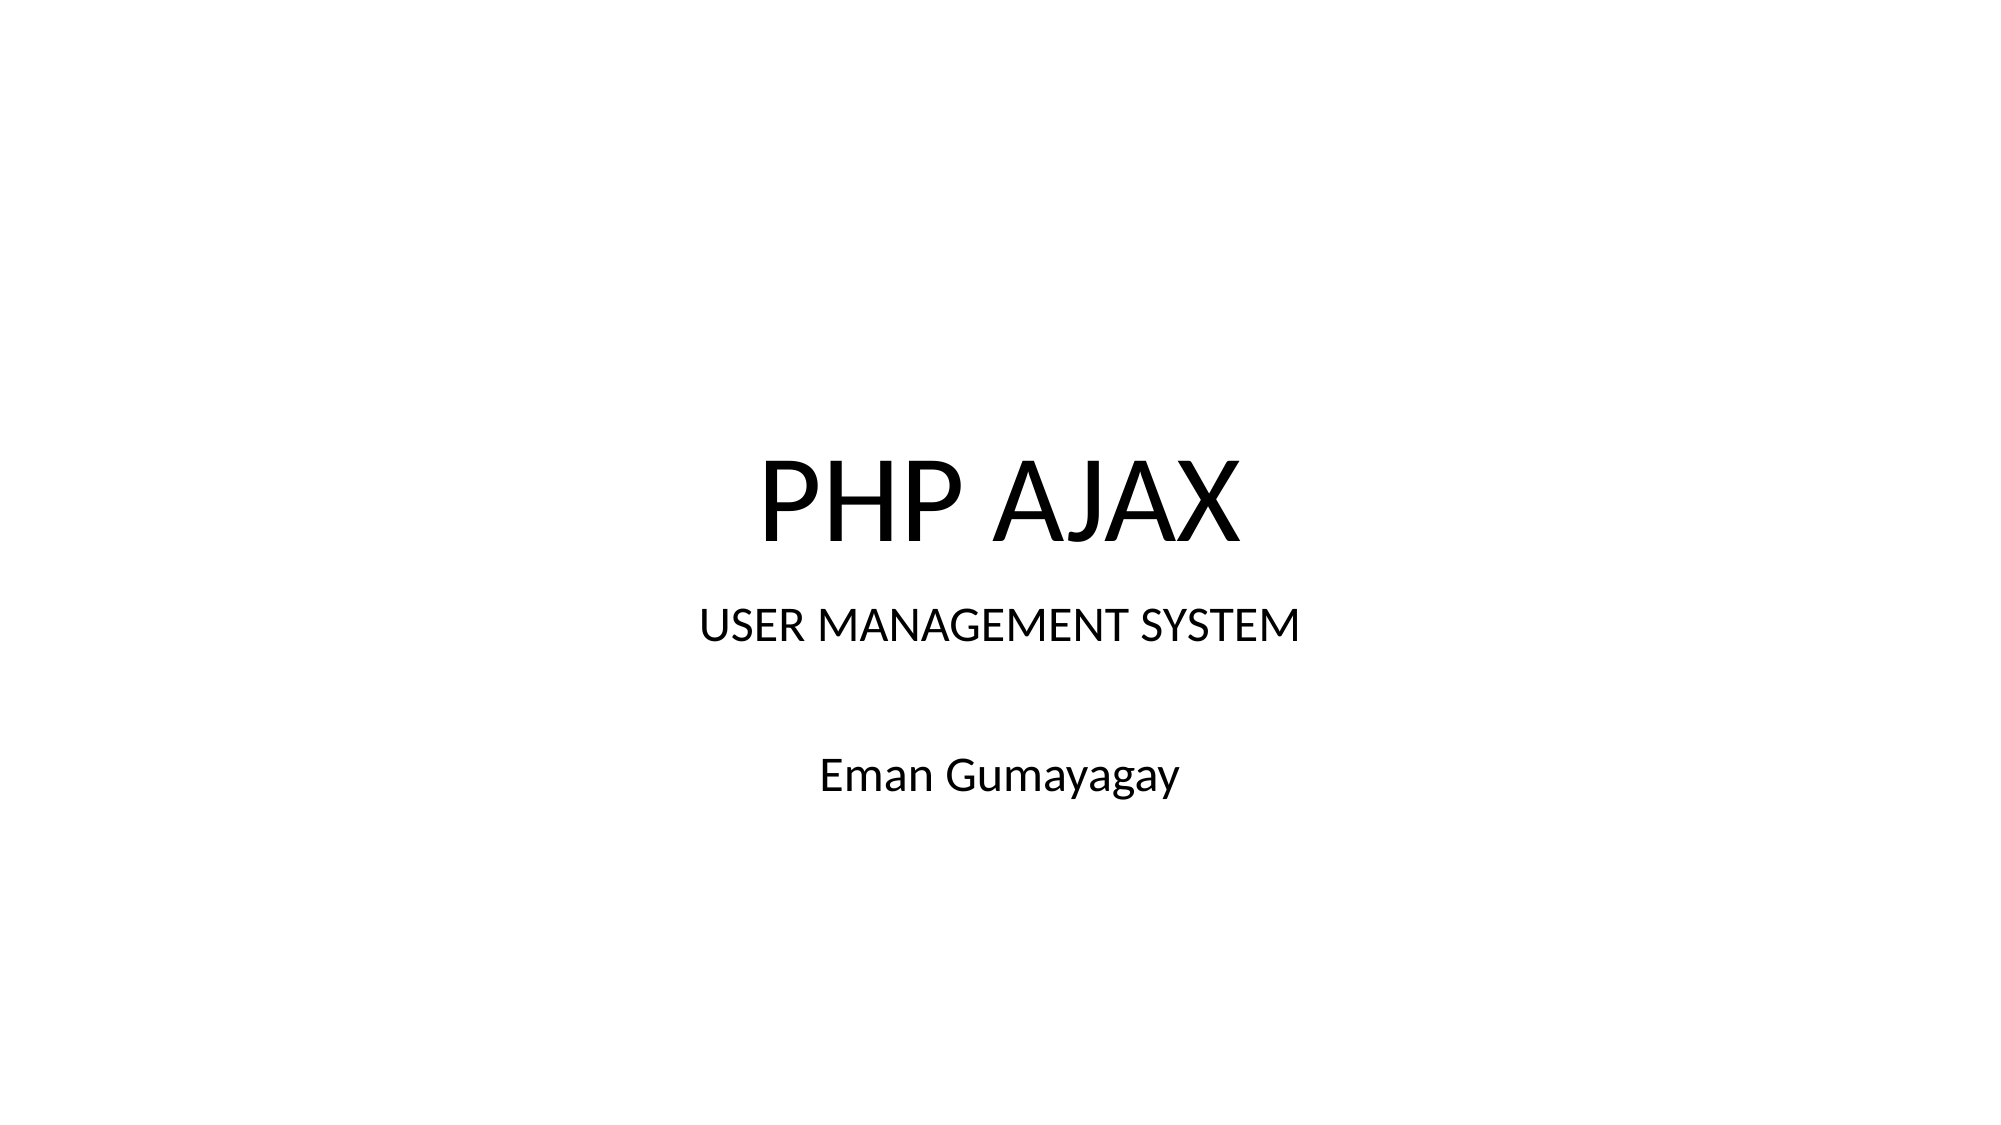

# PHP AJAX
USER MANAGEMENT SYSTEM

Eman Gumayagay